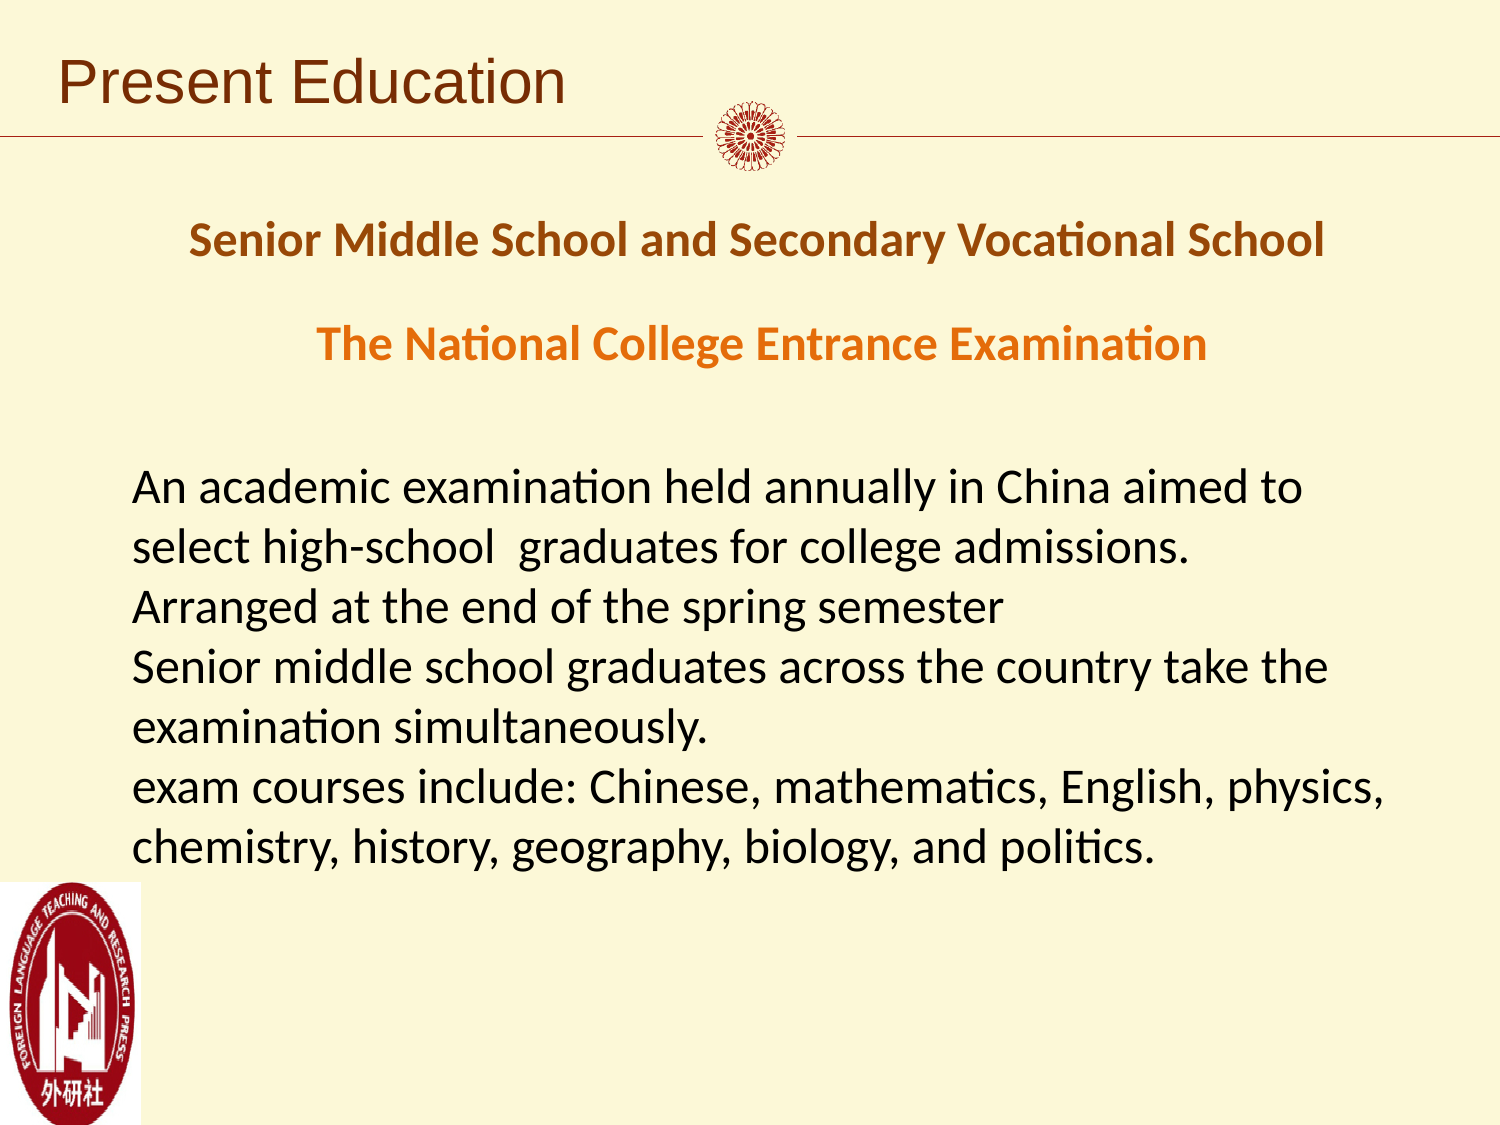

Present Education
 Senior Middle School and Secondary Vocational School
The National College Entrance Examination
An academic examination held annually in China aimed to select high-school  graduates for college admissions.
Arranged at the end of the spring semester
Senior middle school graduates across the country take the examination simultaneously.
exam courses include: Chinese, mathematics, English, physics, chemistry, history, geography, biology, and politics.